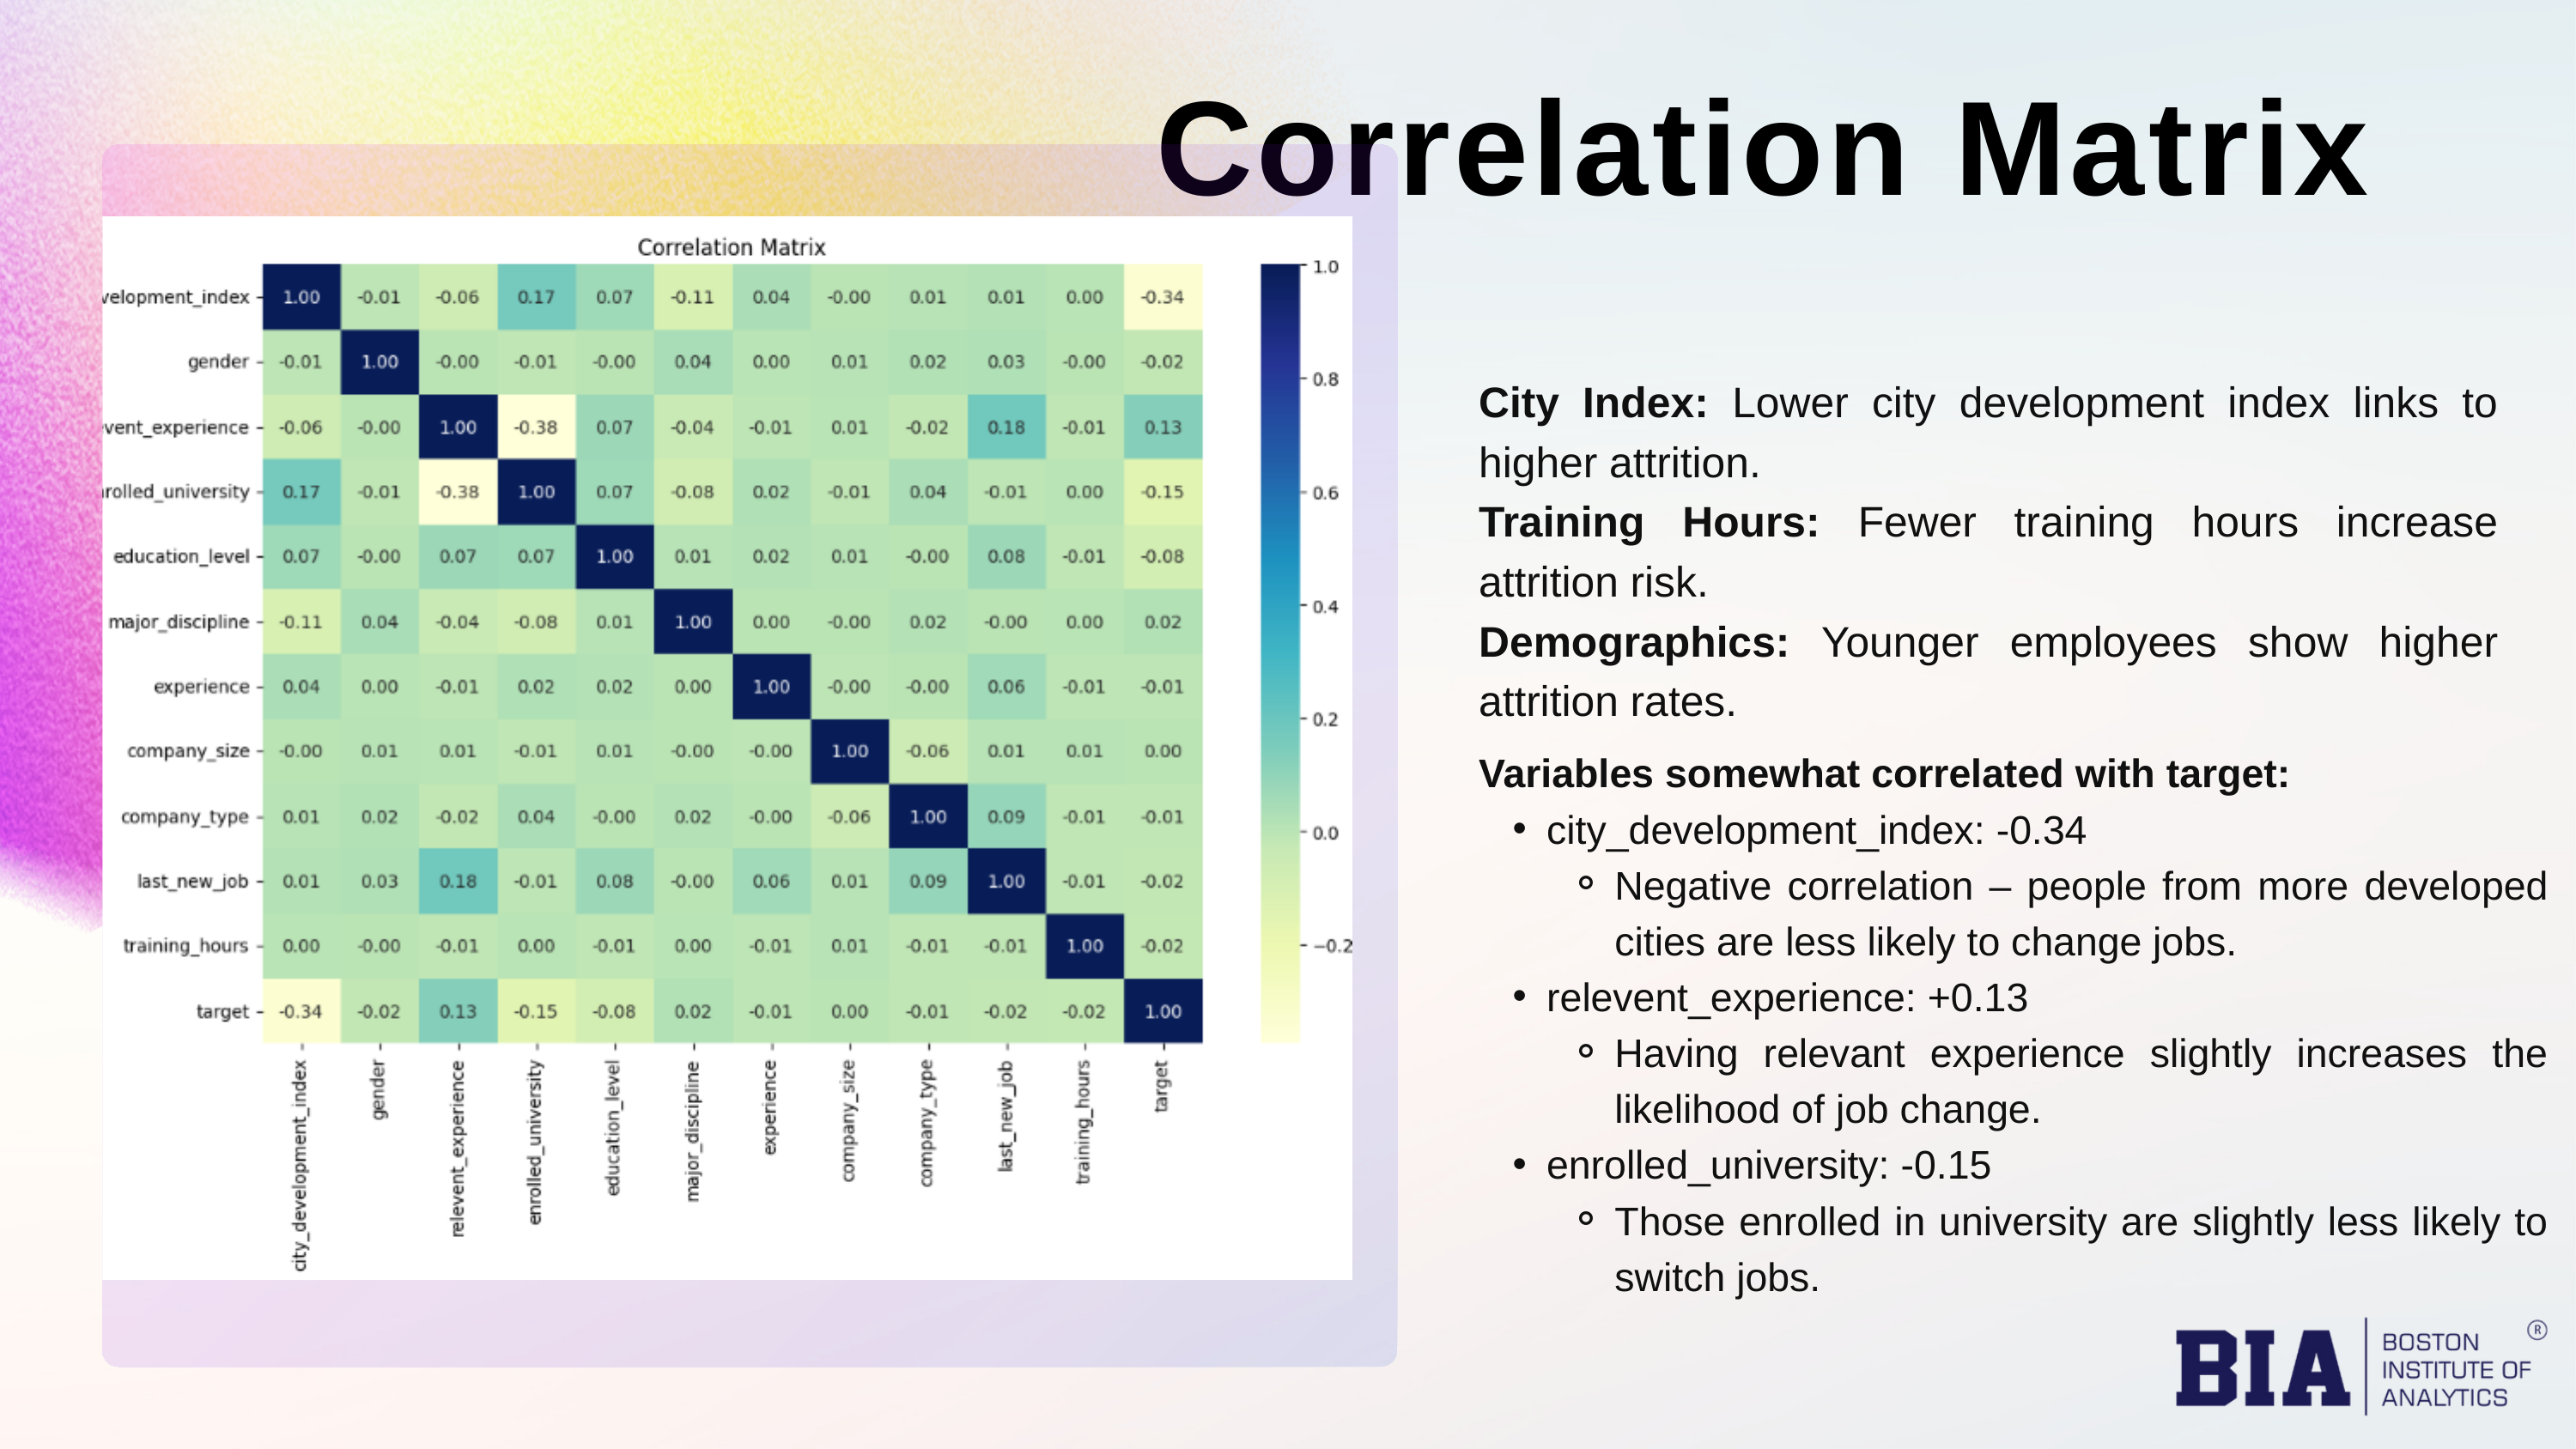

Correlation Matrix

City Index: Lower city development index links to higher attrition.
Training Hours: Fewer training hours increase attrition risk.
Demographics: Younger employees show higher attrition rates.
Variables somewhat correlated with target:
city_development_index: -0.34
Negative correlation – people from more developed cities are less likely to change jobs.
relevent_experience: +0.13
Having relevant experience slightly increases the likelihood of job change.
enrolled_university: -0.15
Those enrolled in university are slightly less likely to switch jobs.